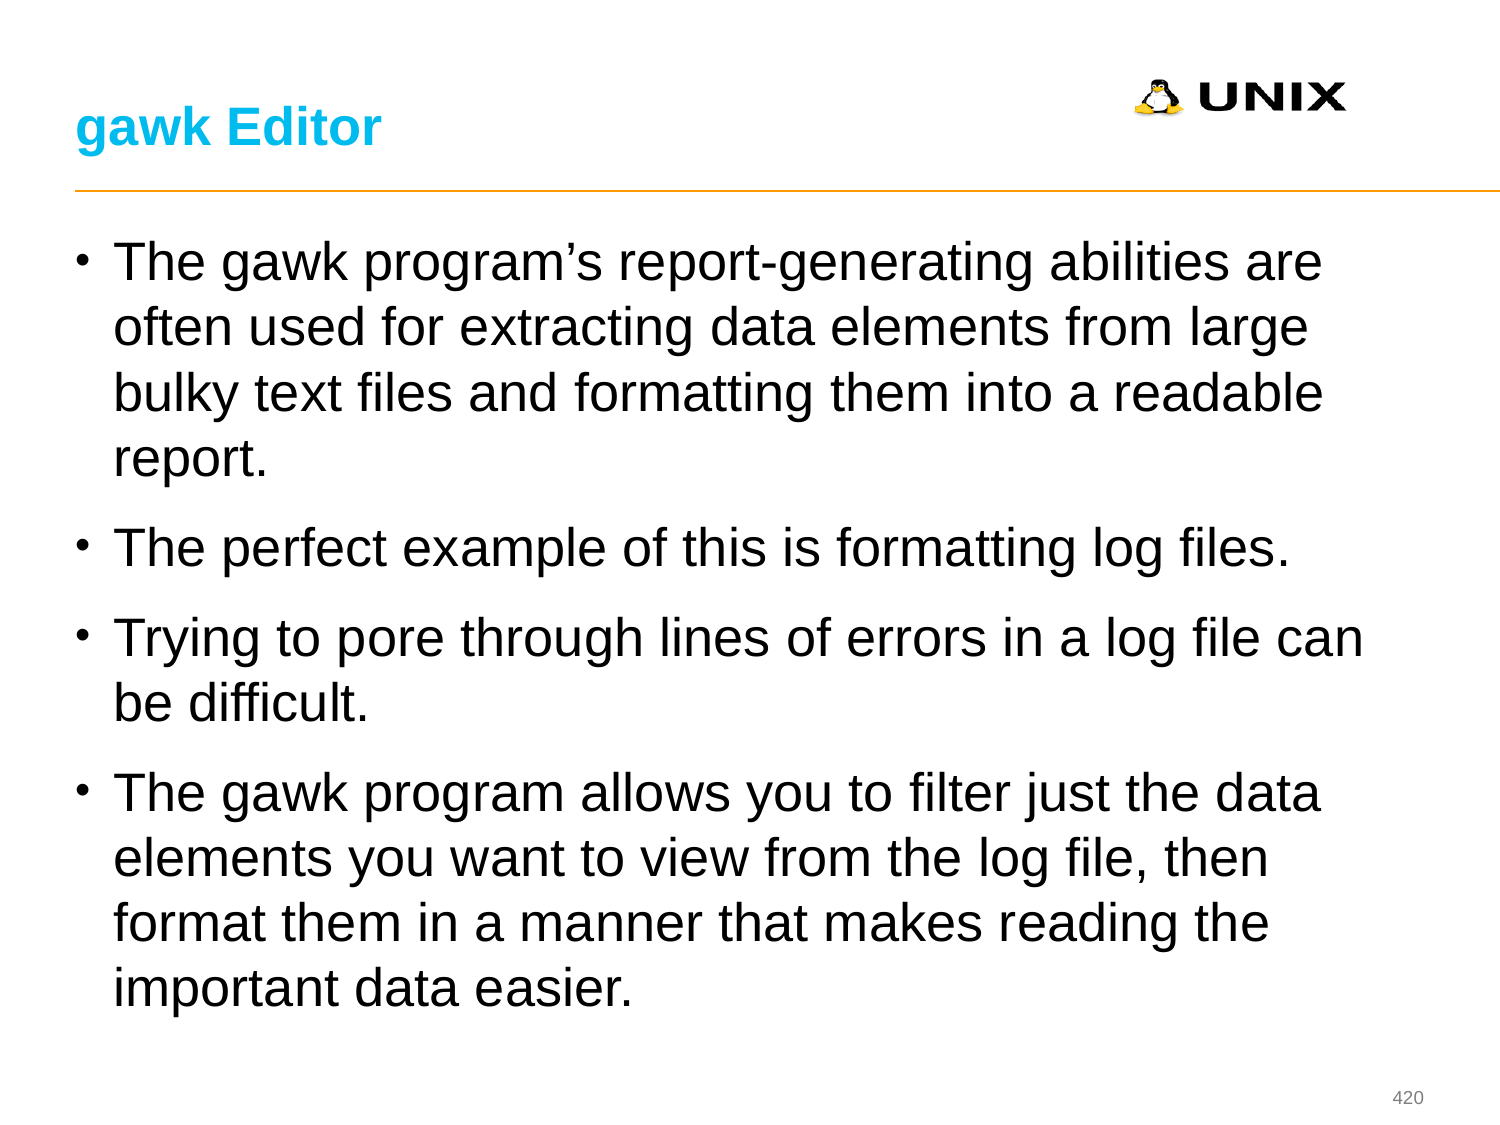

# gawk Editor
The gawk program’s report-generating abilities are often used for extracting data elements from large bulky text files and formatting them into a readable report.
The perfect example of this is formatting log files.
Trying to pore through lines of errors in a log file can be difficult.
The gawk program allows you to filter just the data elements you want to view from the log file, then format them in a manner that makes reading the important data easier.